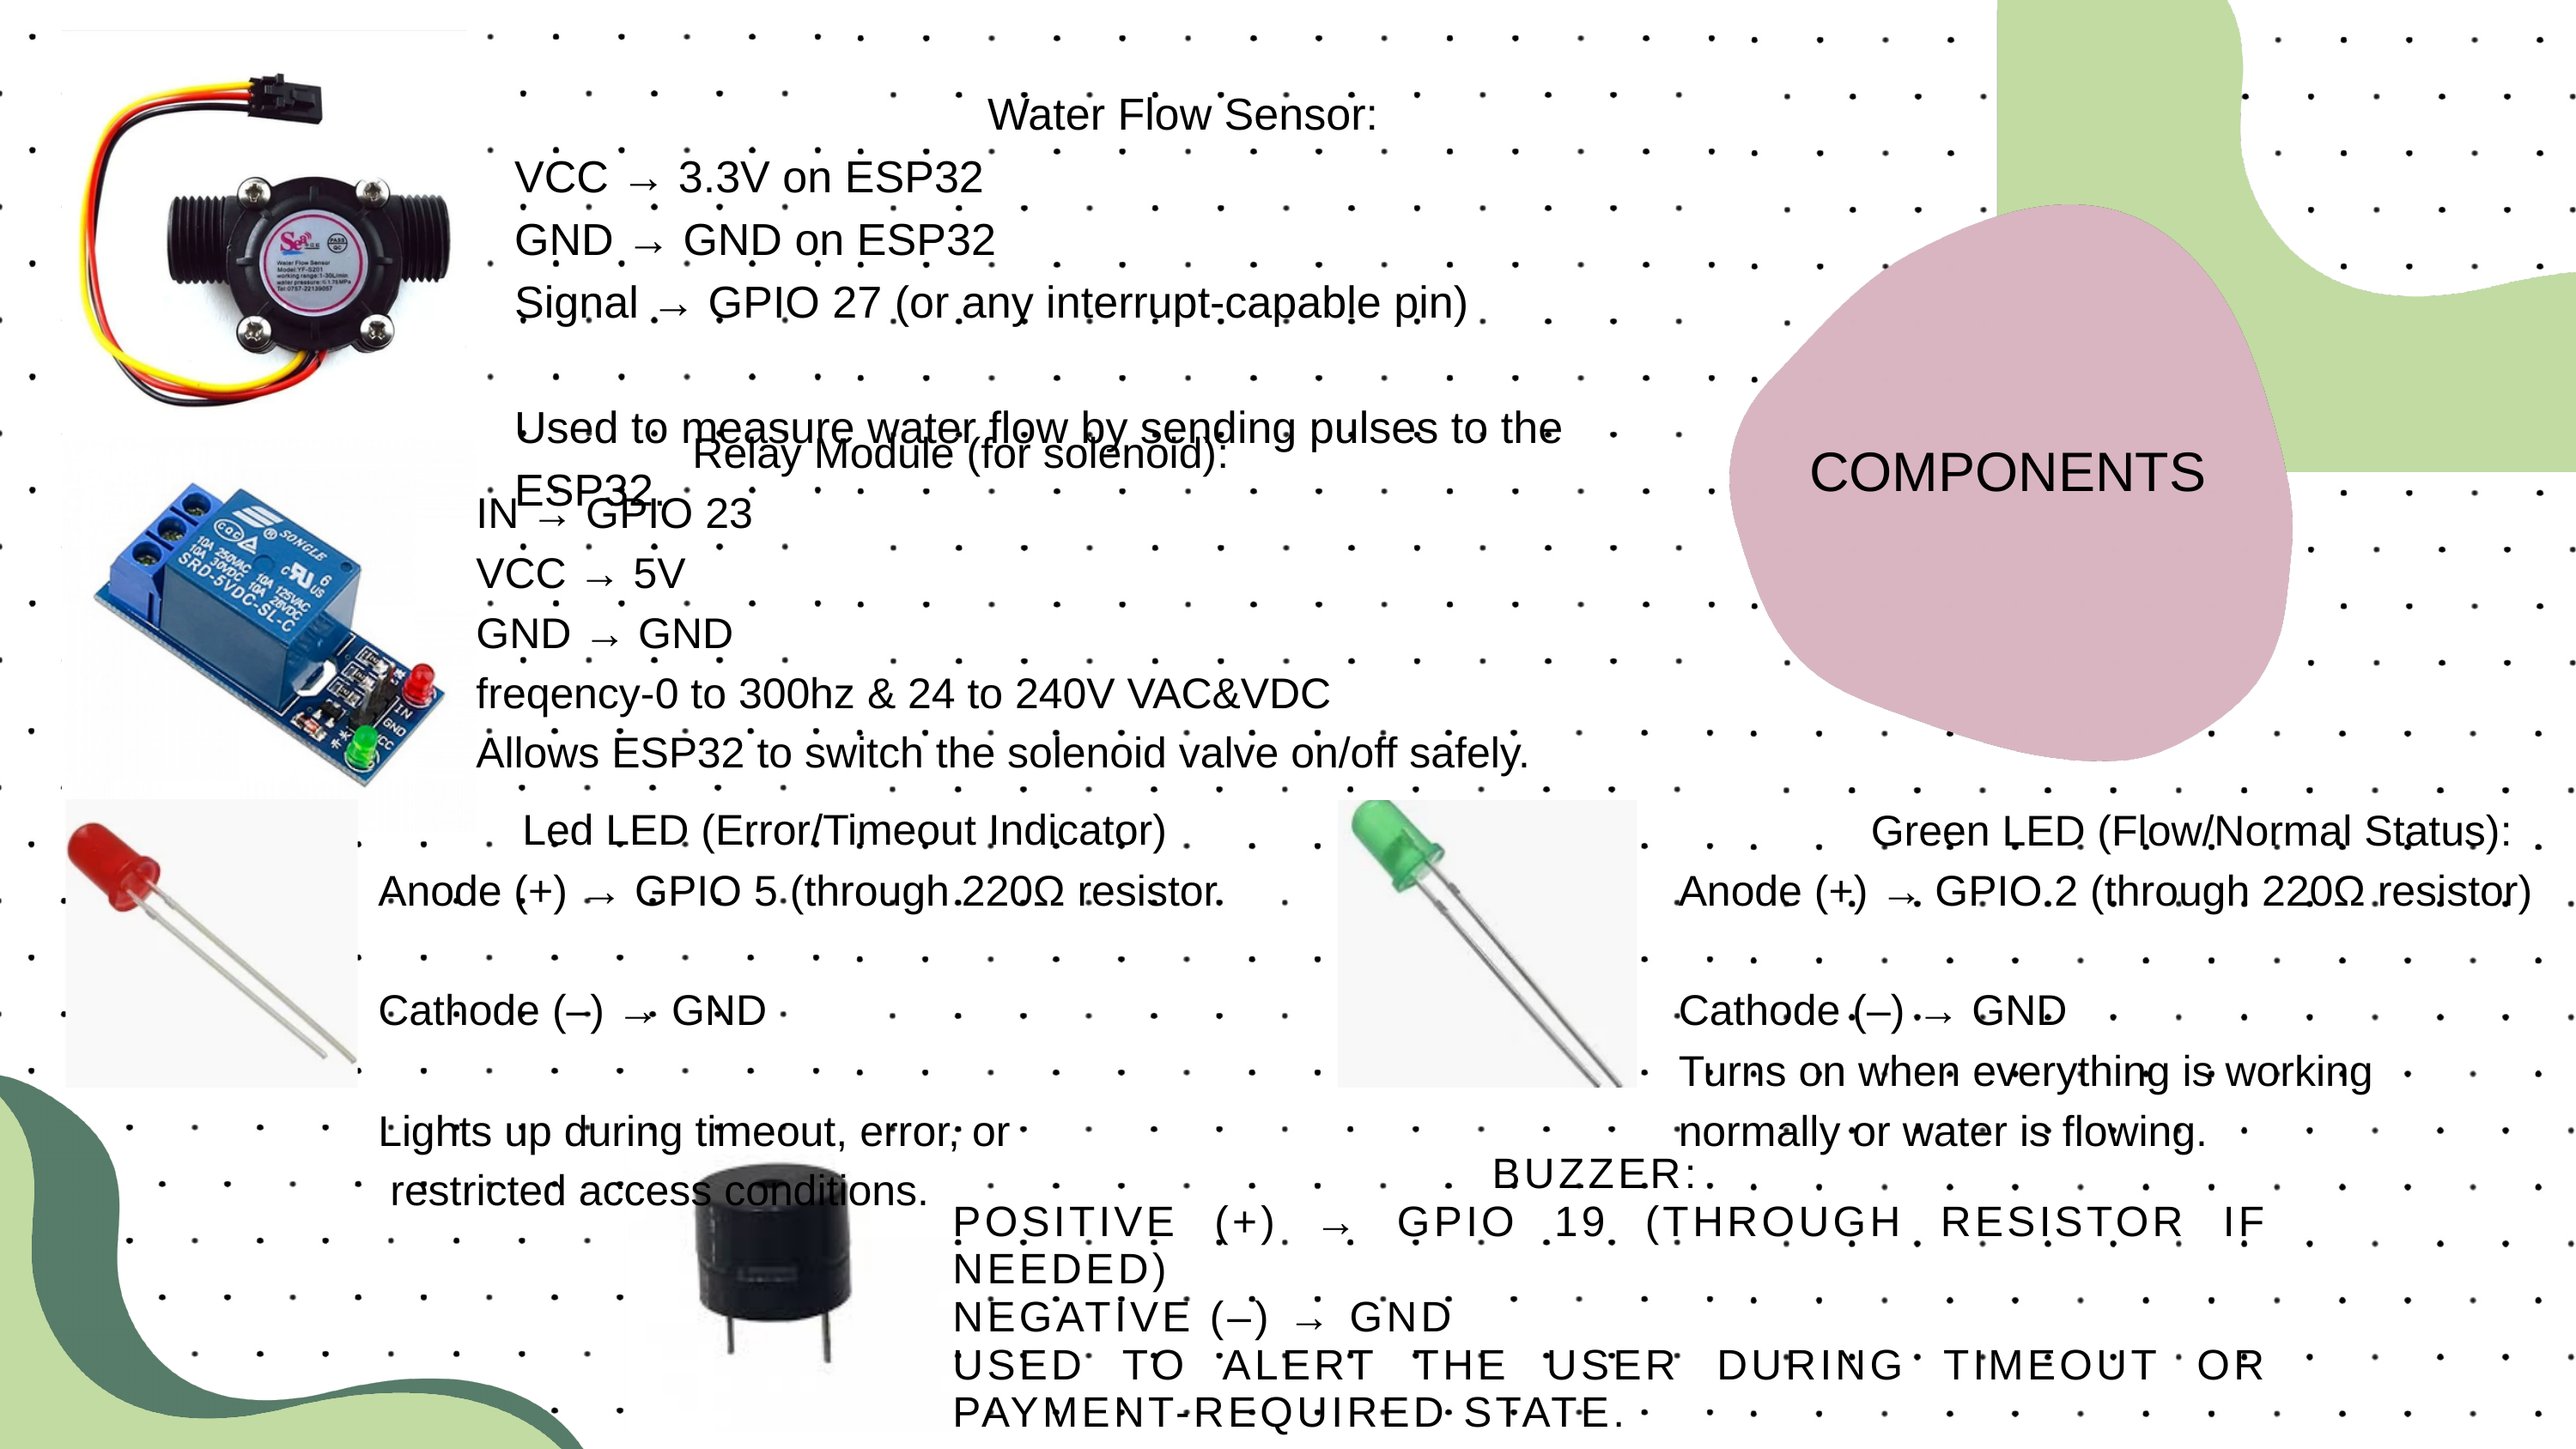

Water Flow Sensor:
VCC → 3.3V on ESP32
GND → GND on ESP32
Signal → GPIO 27 (or any interrupt-capable pin)
Used to measure water flow by sending pulses to the ESP32.

                  Relay Module (for solenoid):
IN → GPIO 23
VCC → 5V
GND → GND
freqency-0 to 300hz & 24 to 240V VAC&VDC
Allows ESP32 to switch the solenoid valve on/off safely.
COMPONENTS

            Led LED (Error/Timeout Indicator)
Anode (+) → GPIO 5 (through 220Ω resistor
Cathode (–) → GND
Lights up during timeout, error, or
 restricted access conditions.
                Green LED (Flow/Normal Status):
Anode (+) → GPIO 2 (through 220Ω resistor)
Cathode (–) → GND
Turns on when everything is working normally or water is flowing.

                                   BUZZER:
POSITIVE (+) → GPIO 19 (THROUGH RESISTOR IF NEEDED)
NEGATIVE (–) → GND
USED TO ALERT THE USER DURING TIMEOUT OR PAYMENT-REQUIRED STATE.